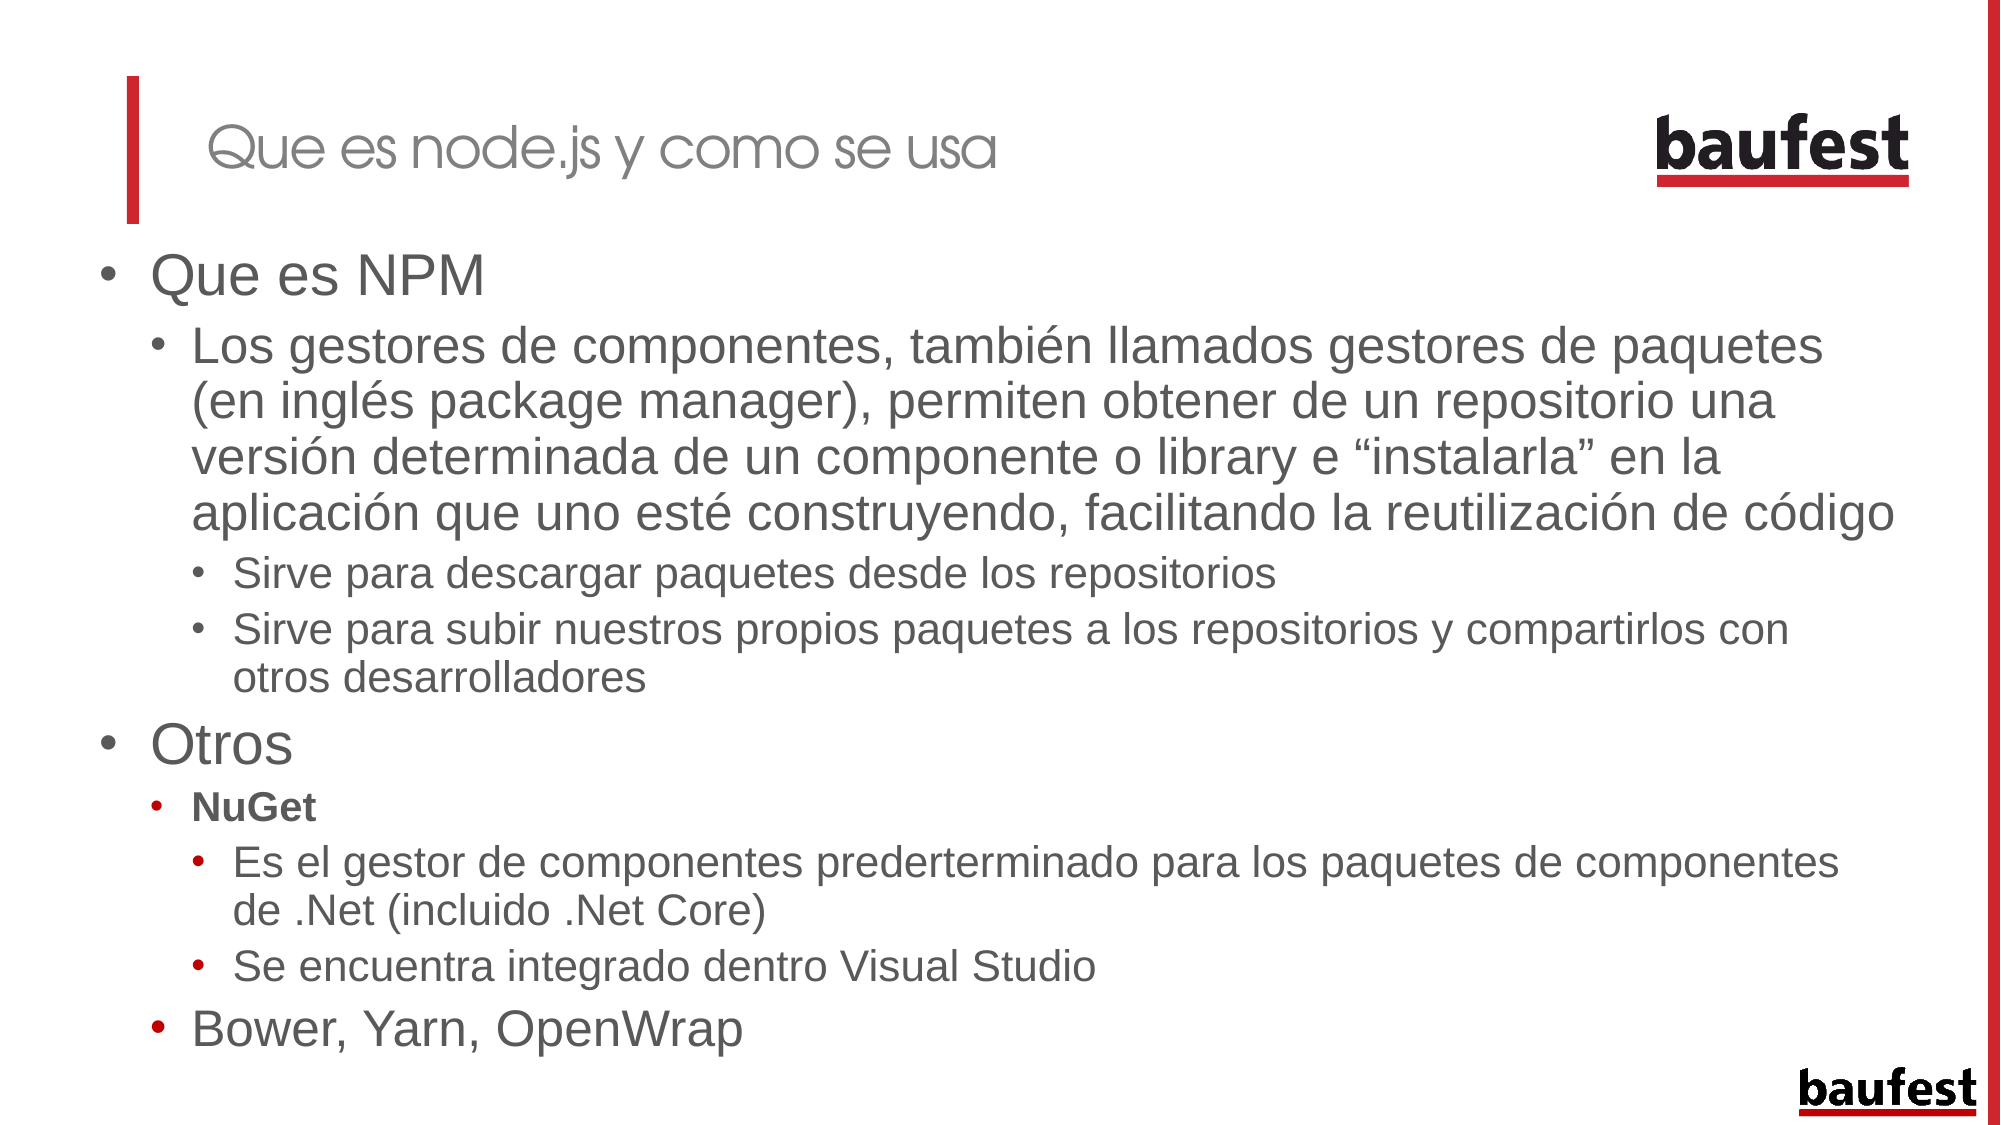

# Que es node.js y como se usa
Que es NPM
Los gestores de componentes, también llamados gestores de paquetes (en inglés package manager), permiten obtener de un repositorio una versión determinada de un componente o library e “instalarla” en la aplicación que uno esté construyendo, facilitando la reutilización de código
Sirve para descargar paquetes desde los repositorios
Sirve para subir nuestros propios paquetes a los repositorios y compartirlos con otros desarrolladores
Otros
NuGet
Es el gestor de componentes prederterminado para los paquetes de componentes de .Net (incluido .Net Core)
Se encuentra integrado dentro Visual Studio
Bower, Yarn, OpenWrap